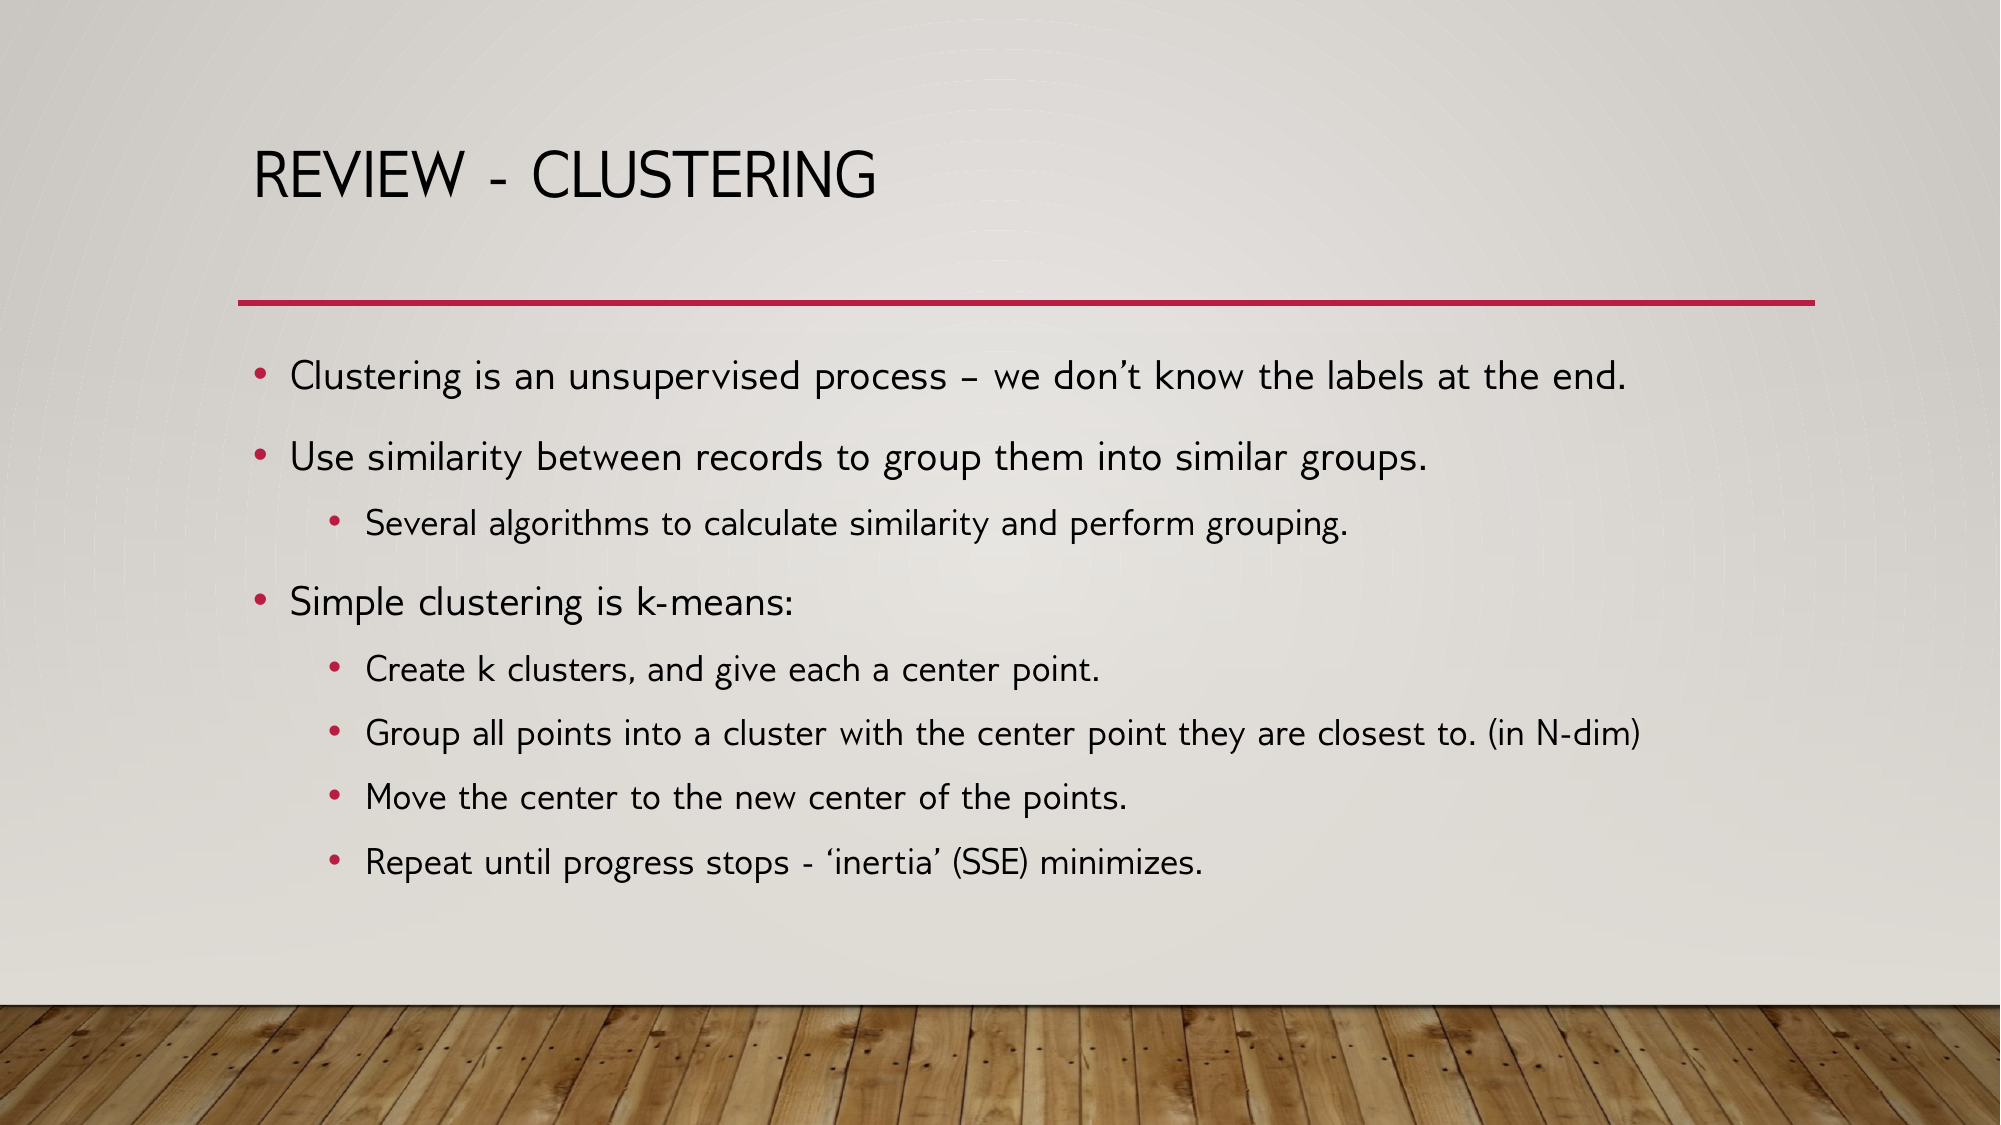

# Review - clustering
Clustering is an unsupervised process – we don’t know the labels at the end.
Use similarity between records to group them into similar groups.
Several algorithms to calculate similarity and perform grouping.
Simple clustering is k-means:
Create k clusters, and give each a center point.
Group all points into a cluster with the center point they are closest to. (in N-dim)
Move the center to the new center of the points.
Repeat until progress stops - ‘inertia’ (SSE) minimizes.